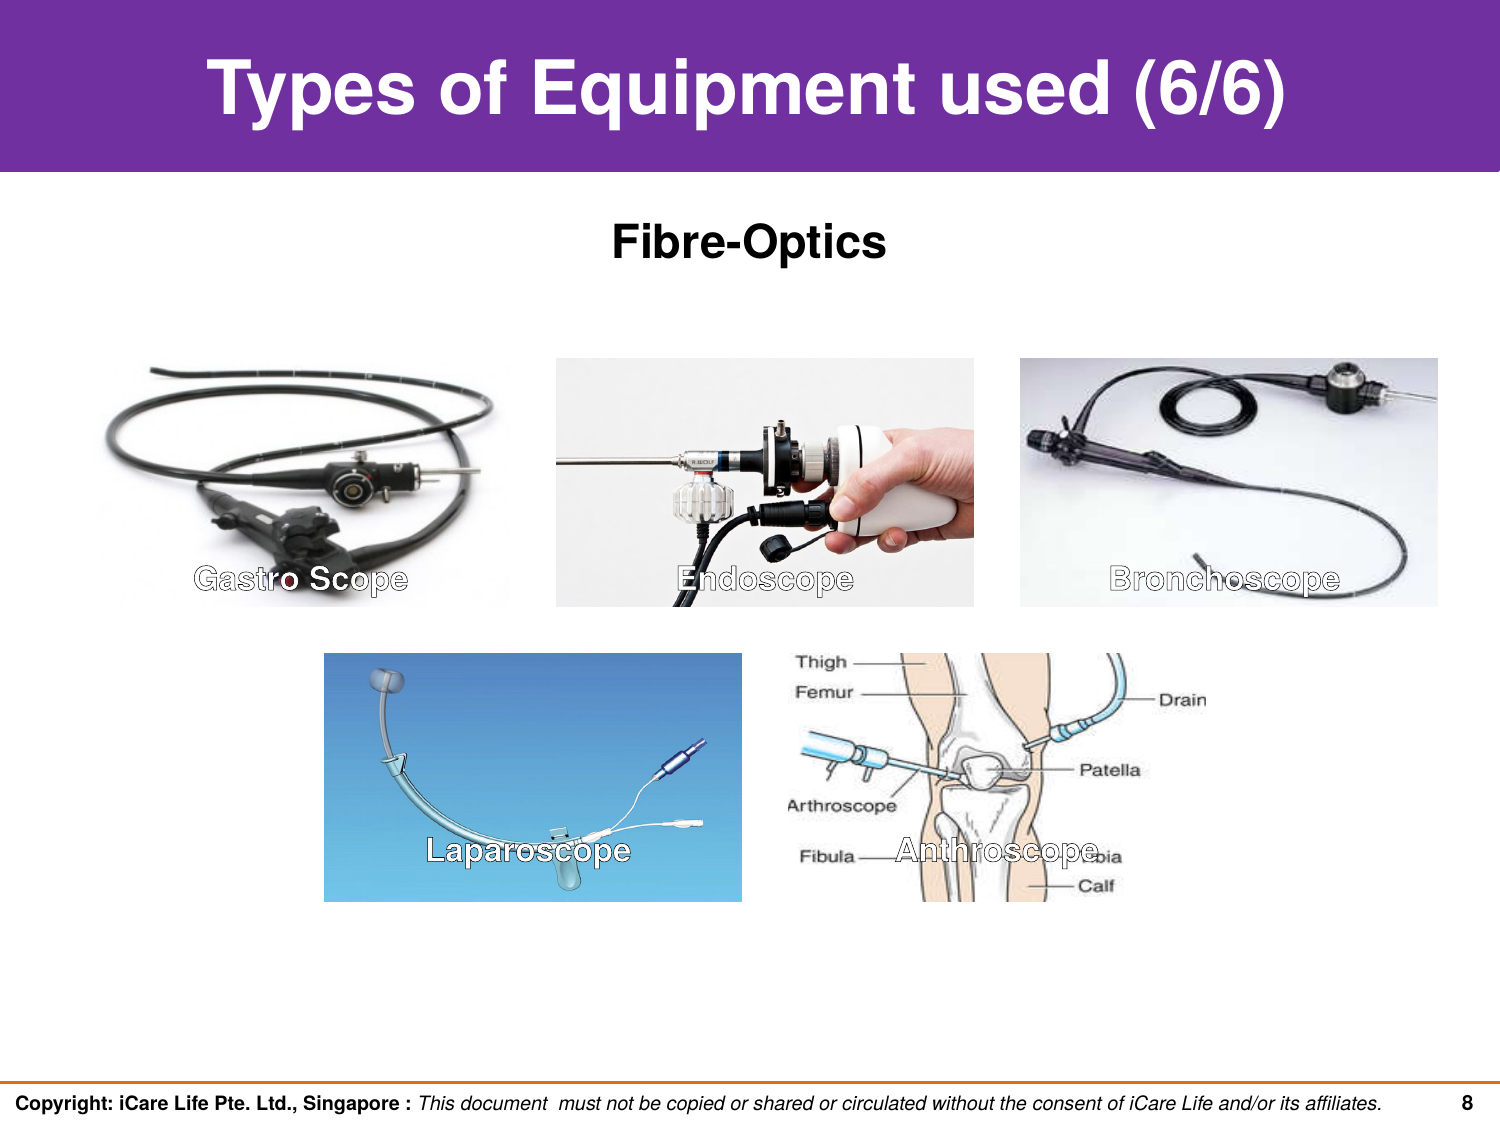

Learning outcomes
Types of Equipment used (6/6)
Fibre-Optics

Gastro Scope

Endoscope

Bronchoscope

Laparoscope

Anthroscope
8